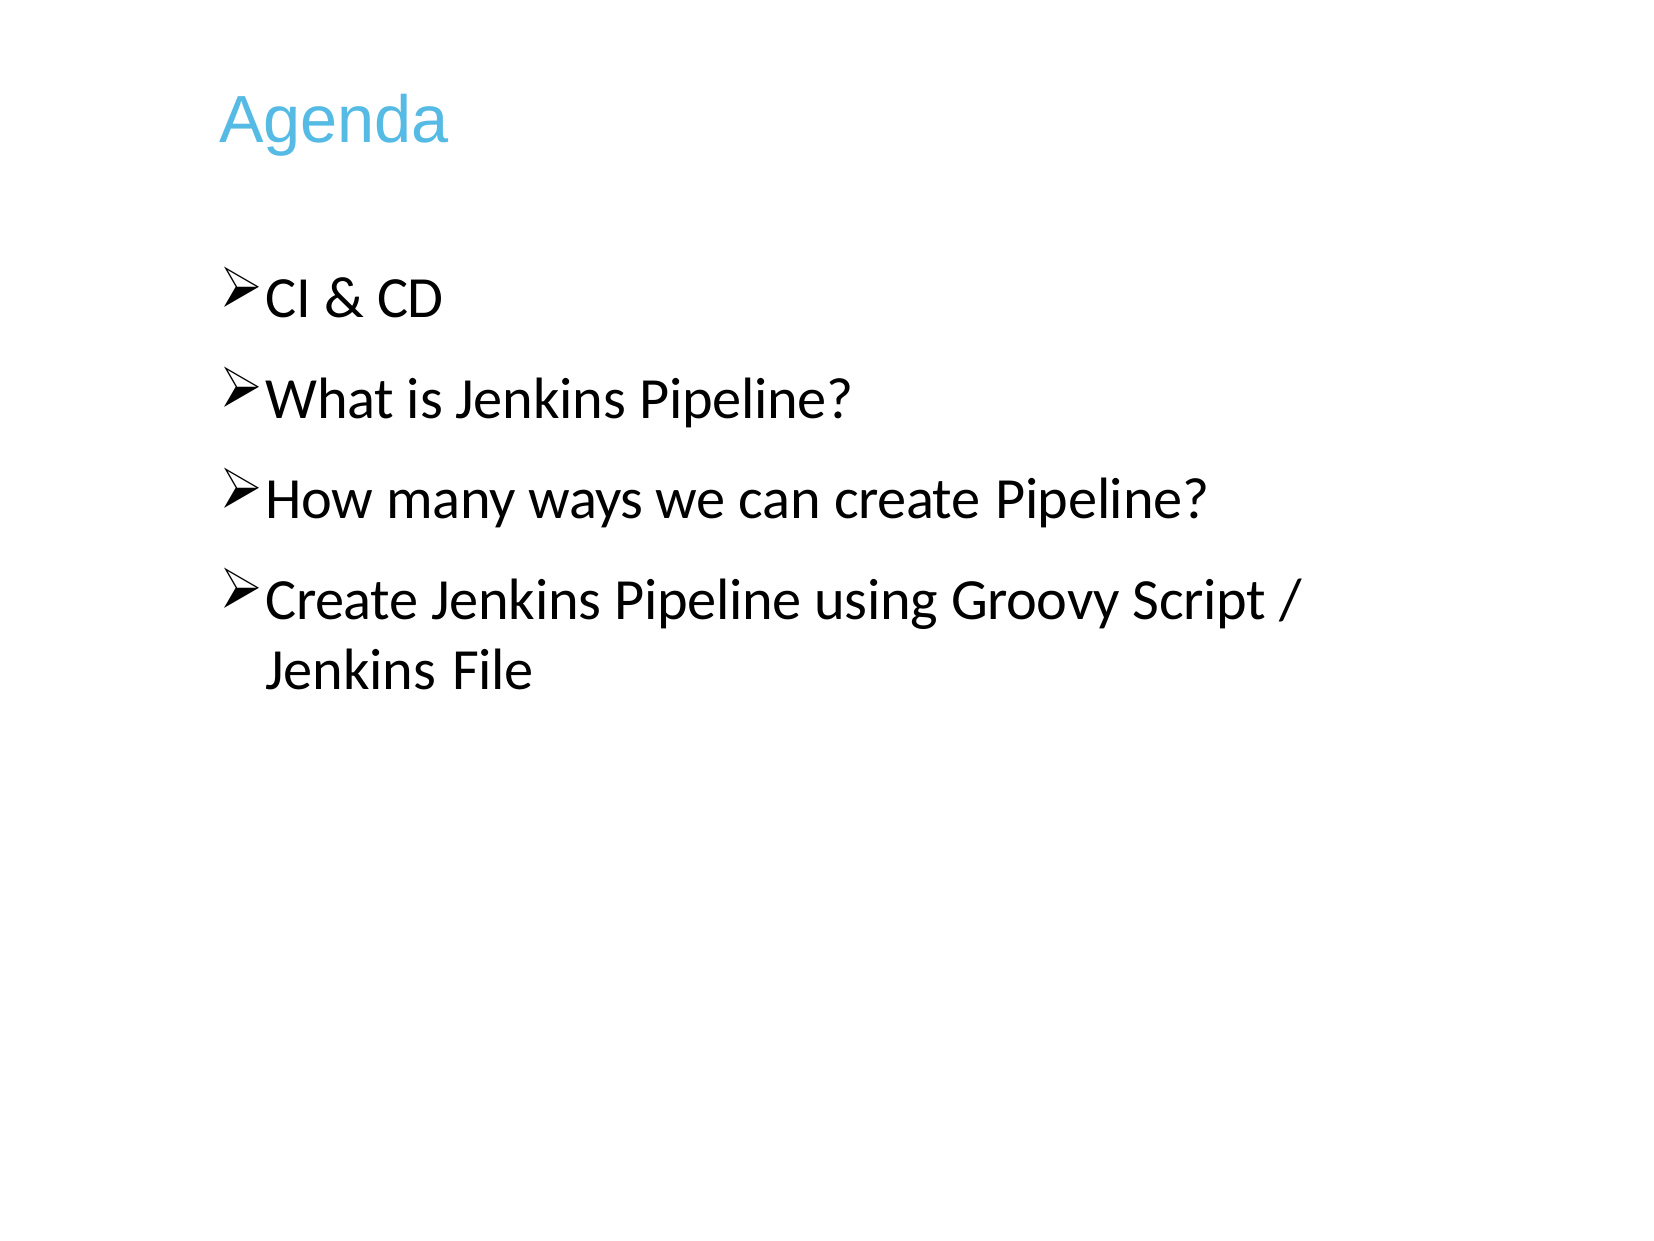

Agenda
CI & CD
What is Jenkins Pipeline?
How many ways we can create Pipeline?
Create Jenkins Pipeline using Groovy Script / Jenkins File